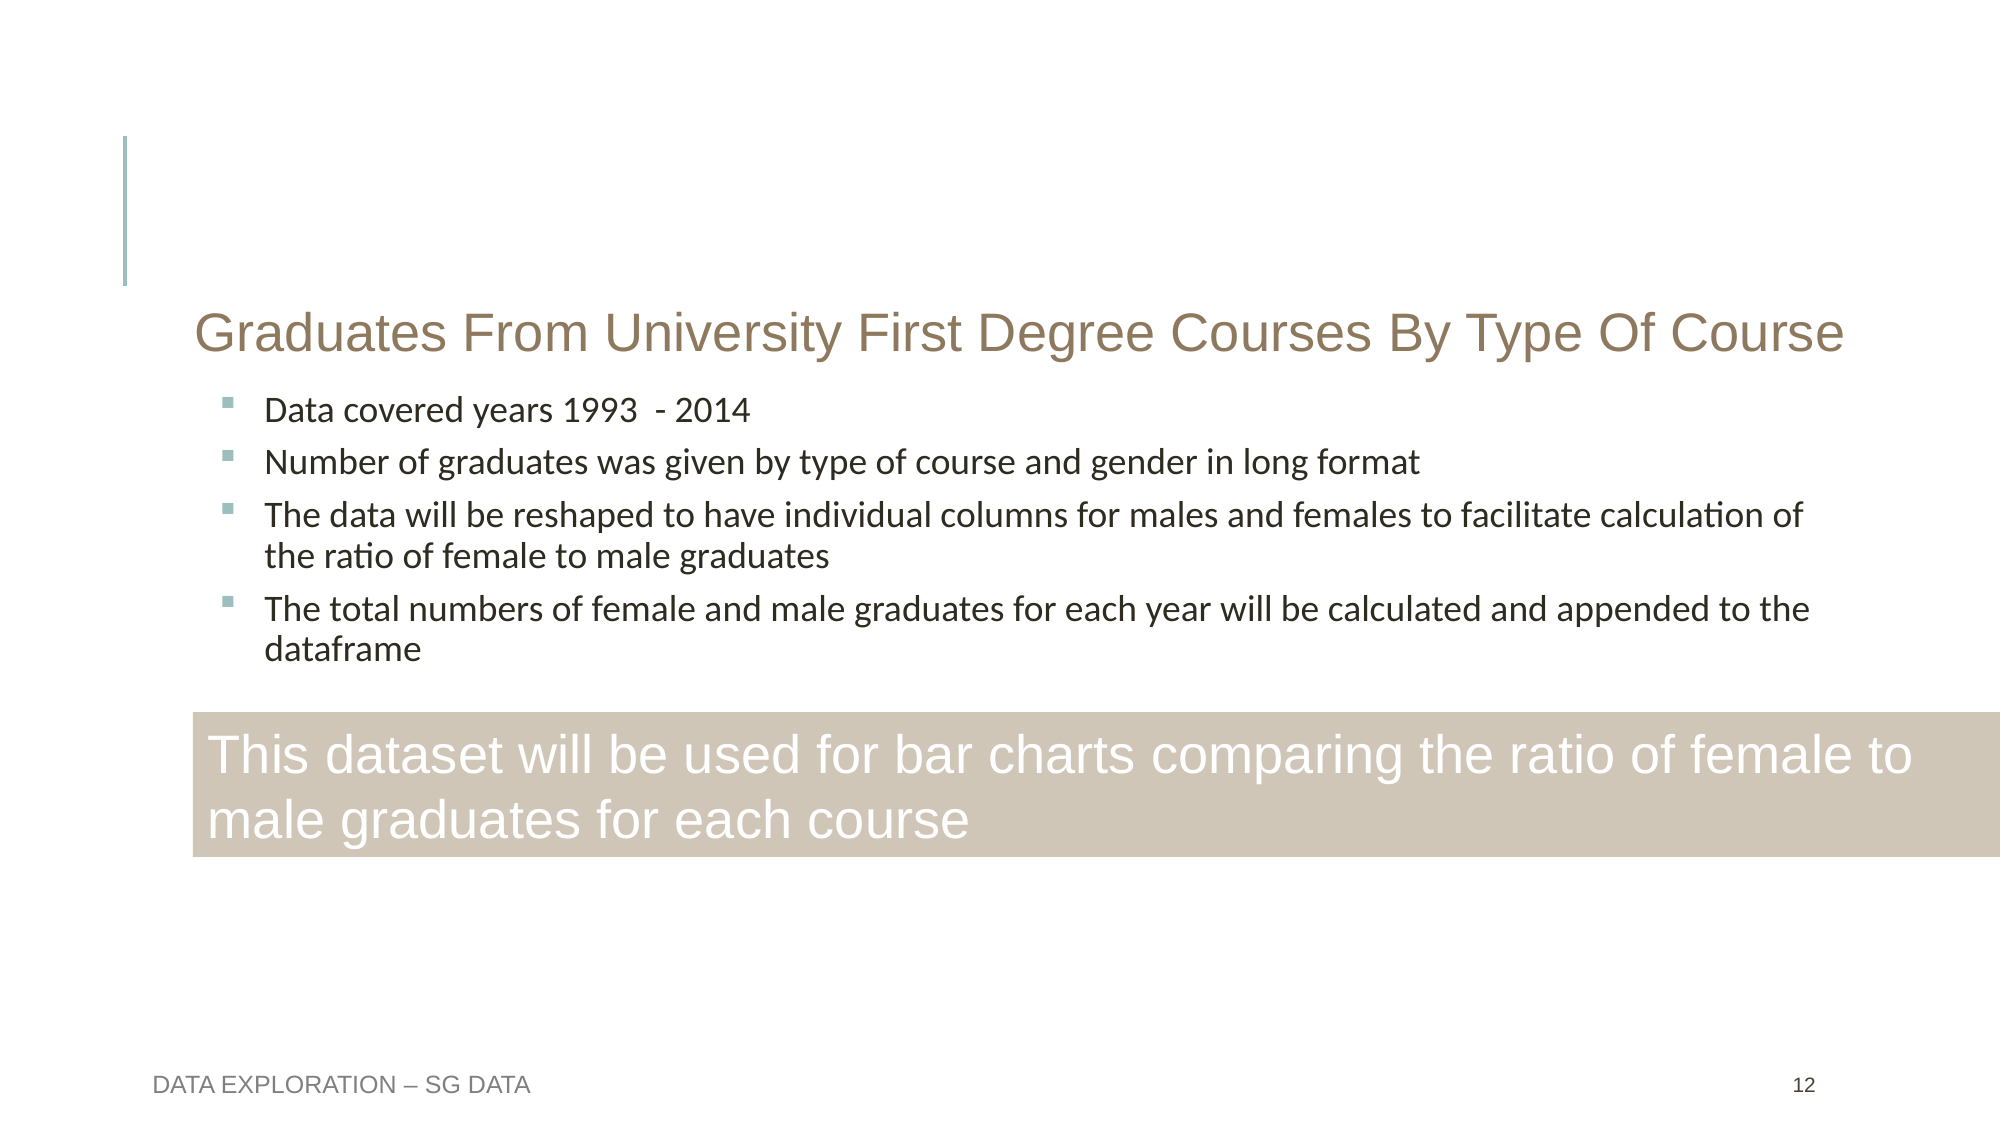

Graduates From University First Degree Courses By Type Of Course
Data covered years 1993  - 2014
Number of graduates was given by type of course and gender in long format
The data will be reshaped to have individual columns for males and females to facilitate calculation of the ratio of female to male graduates
The total numbers of female and male graduates for each year will be calculated and appended to the dataframe

This dataset will be used for bar charts comparing the ratio of female to male graduates for each course
DATA EXPLORATION – SG DATA
12